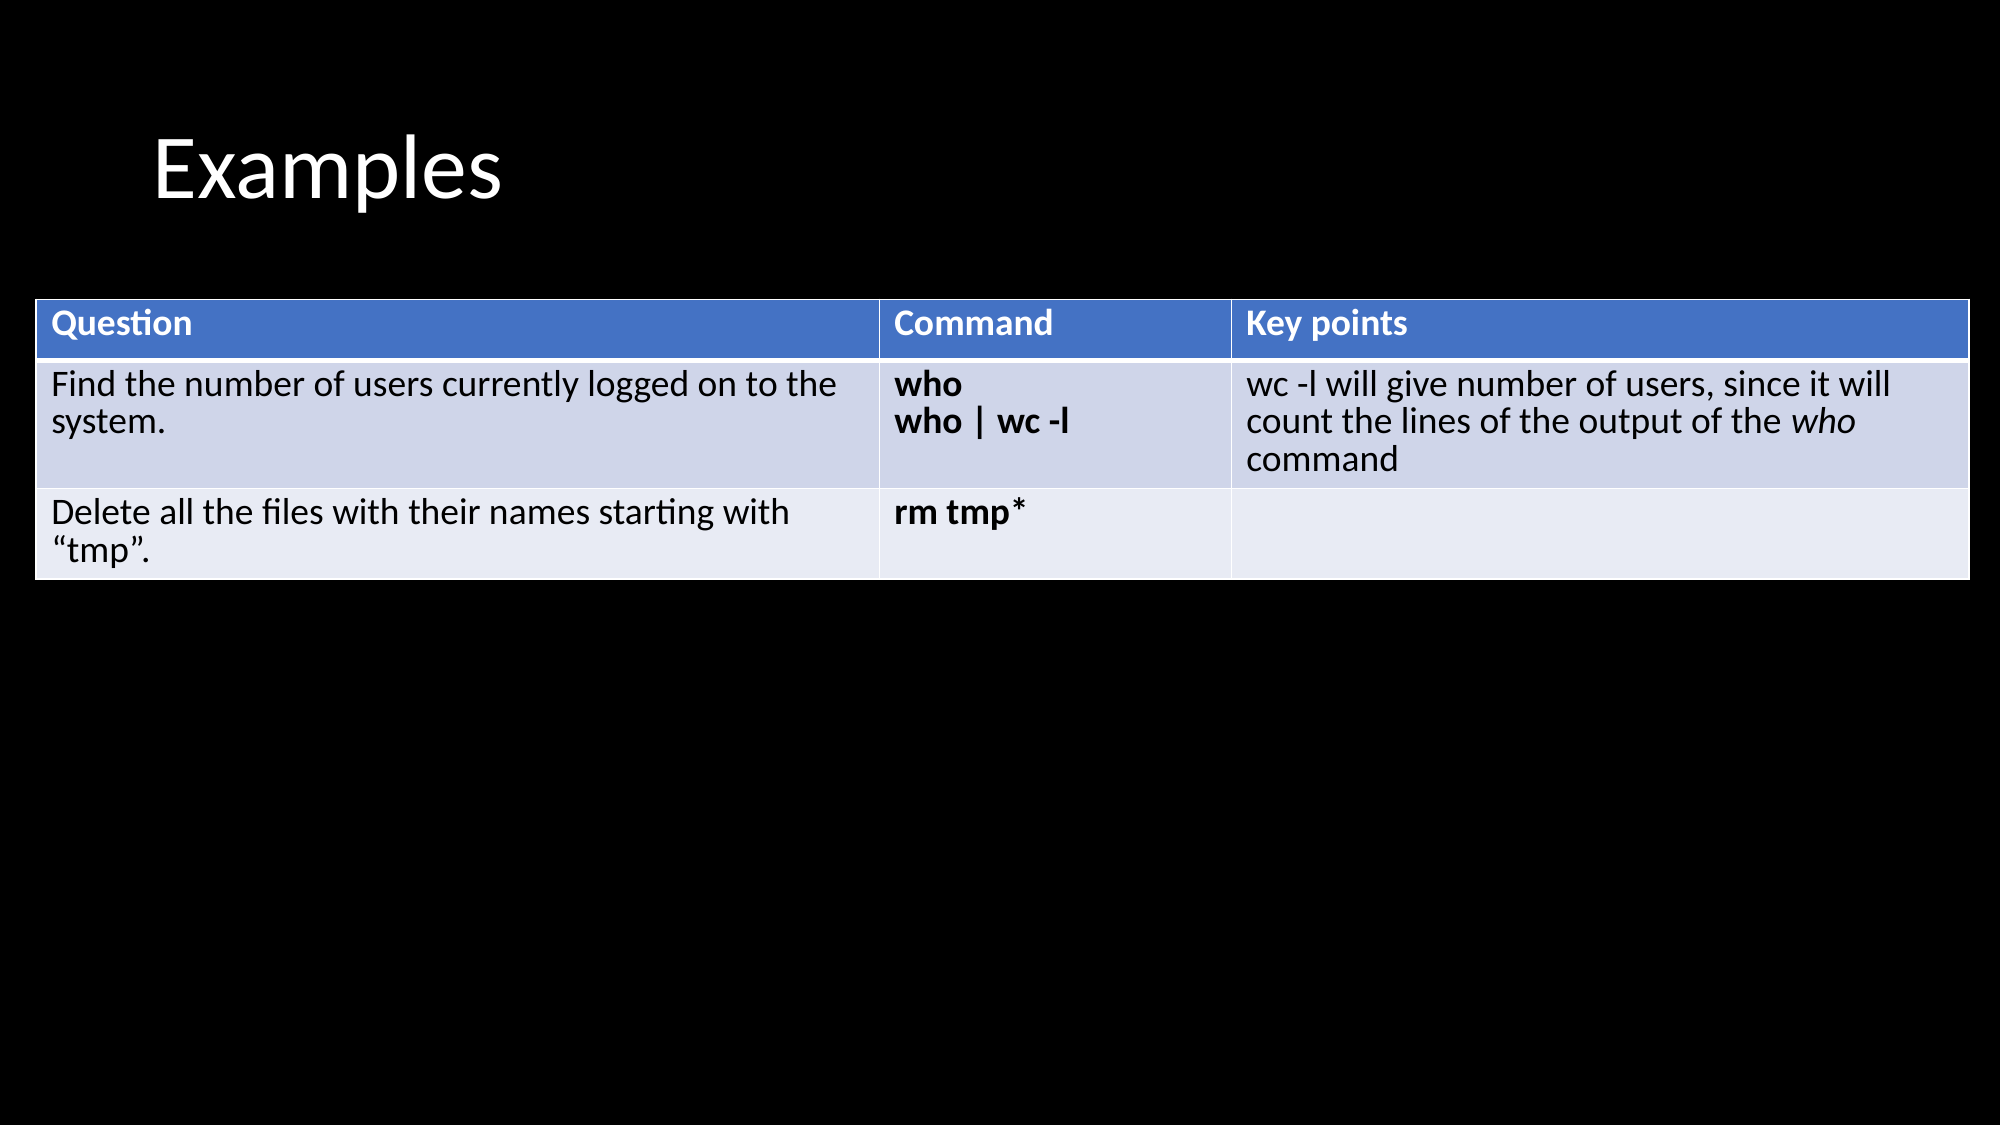

# Examples
| Question | Command | Key points |
| --- | --- | --- |
| Find the number of users currently logged on to the system. | who who | wc -l | wc -l will give number of users, since it will count the lines of the output of the who command |
| Delete all the files with their names starting with “tmp”. | rm tmp\* |  |